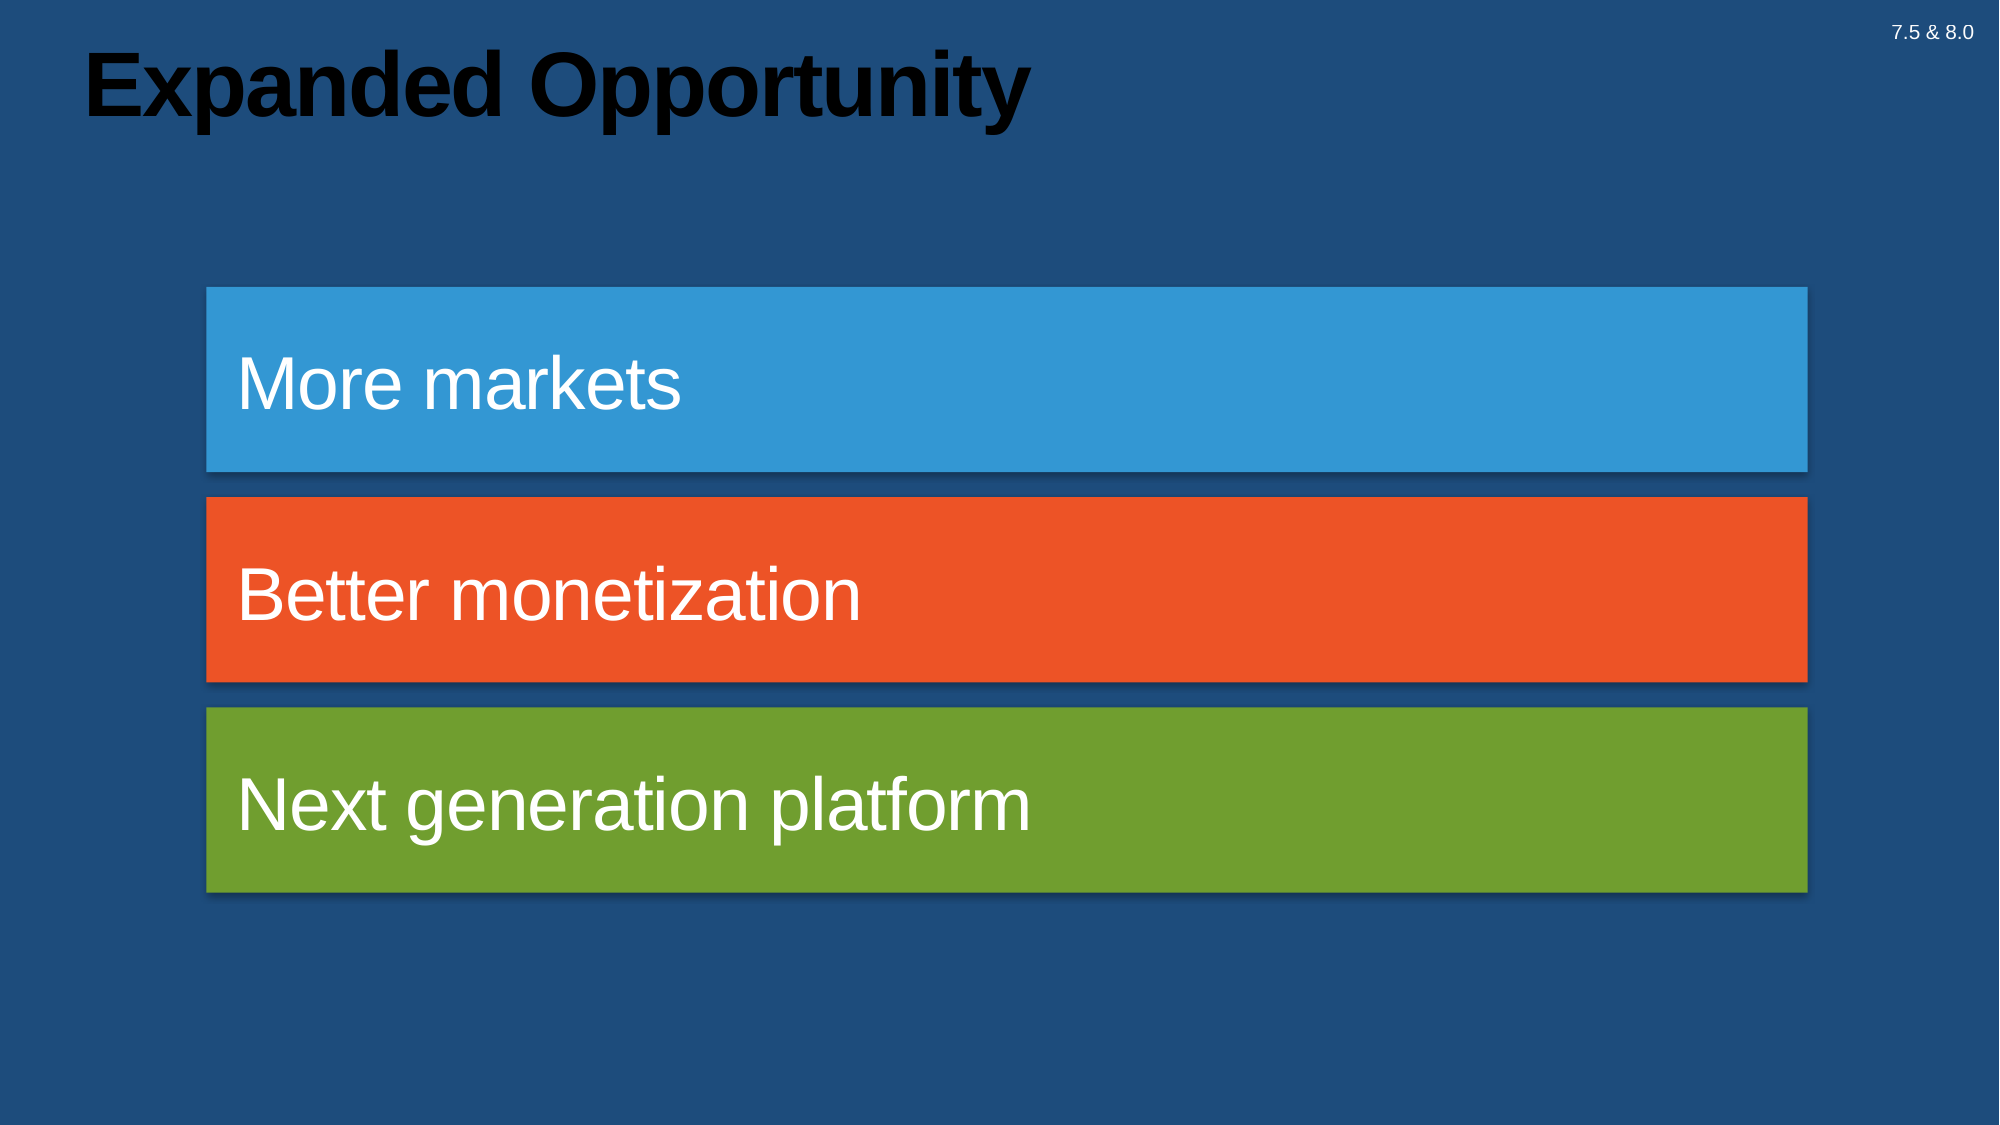

7.5 & 8.0
# Expanded Opportunity
More markets
Better monetization
Next generation platform